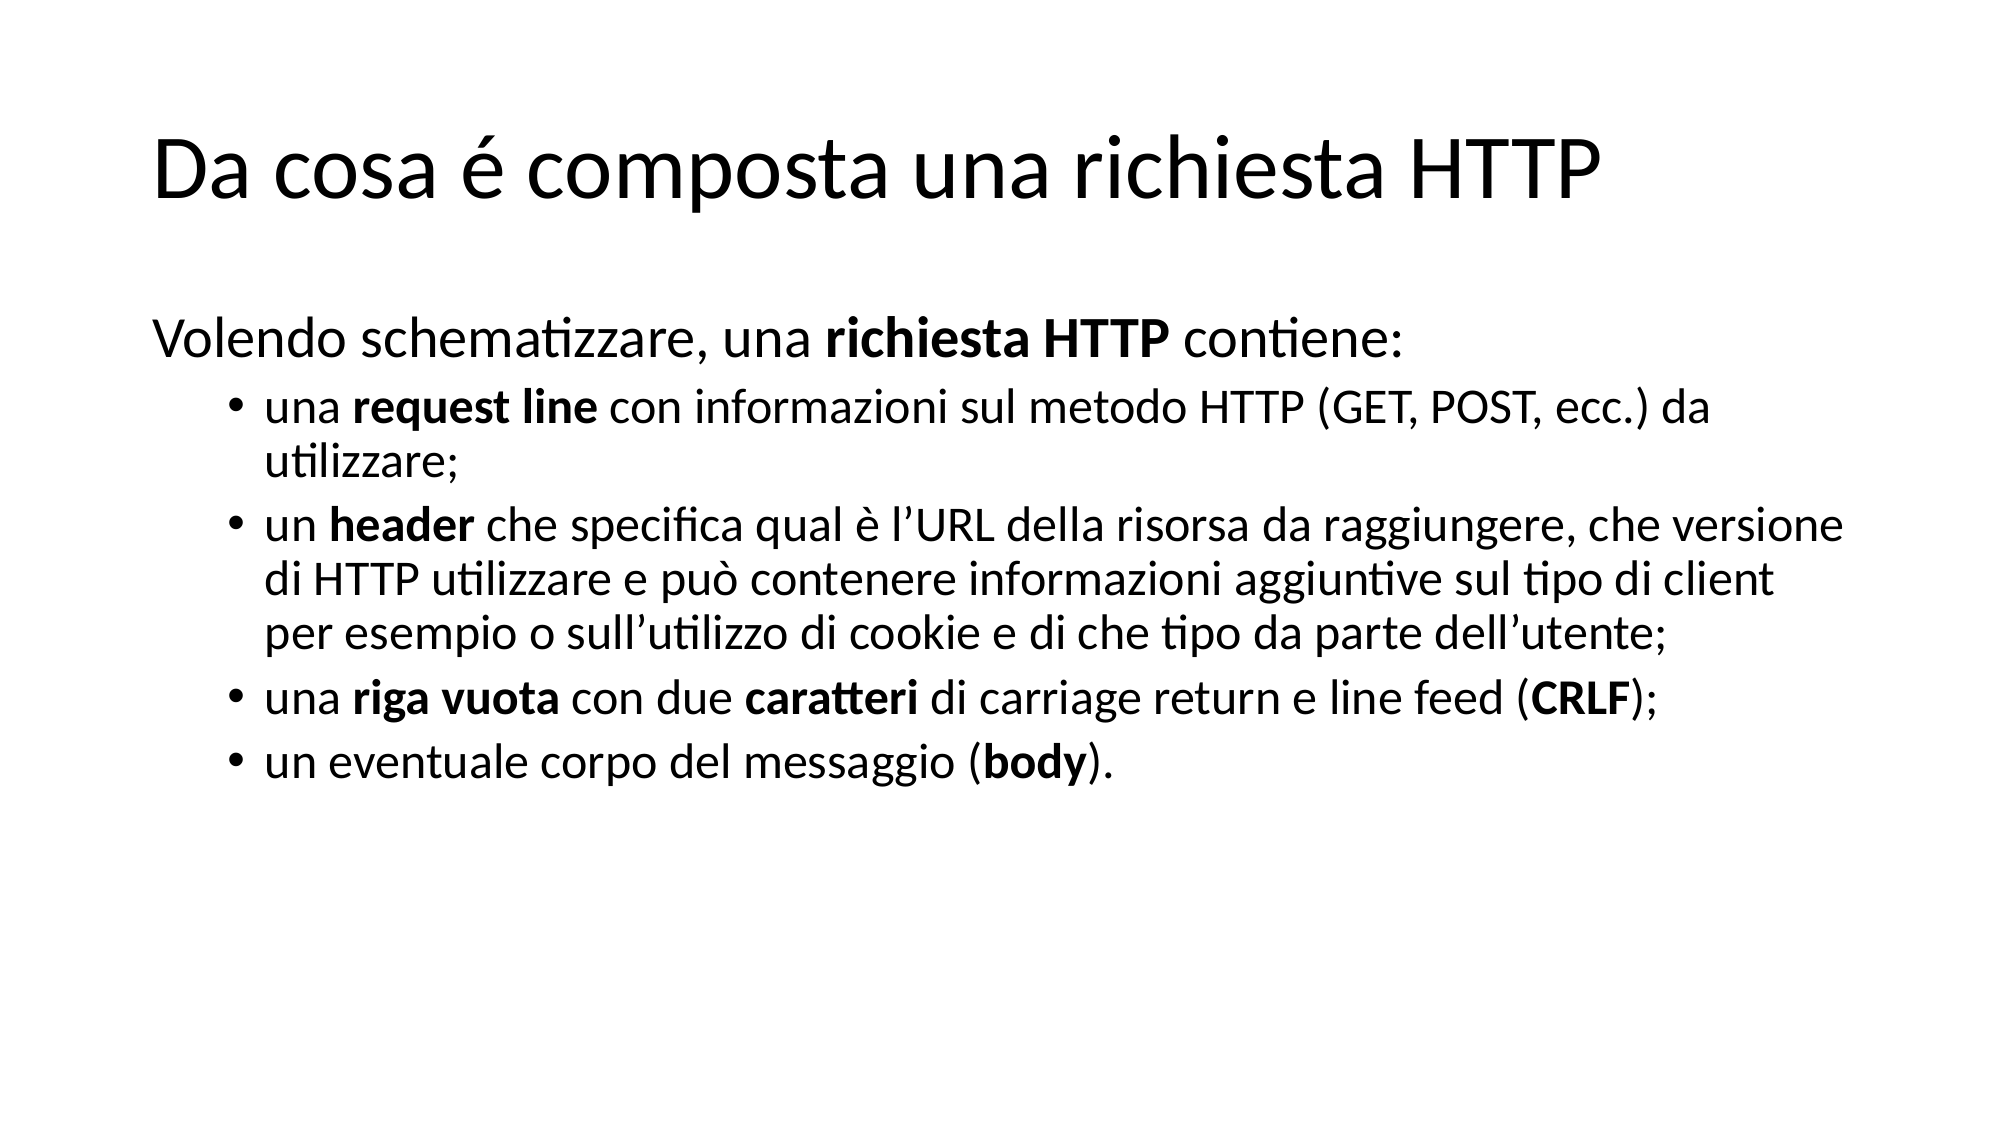

# Da cosa é composta una richiesta HTTP
Volendo schematizzare, una richiesta HTTP contiene:
una request line con informazioni sul metodo HTTP (GET, POST, ecc.) da utilizzare;
un header che specifica qual è l’URL della risorsa da raggiungere, che versione di HTTP utilizzare e può contenere informazioni aggiuntive sul tipo di client per esempio o sull’utilizzo di cookie e di che tipo da parte dell’utente;
una riga vuota con due caratteri di carriage return e line feed (CRLF);
un eventuale corpo del messaggio (body).